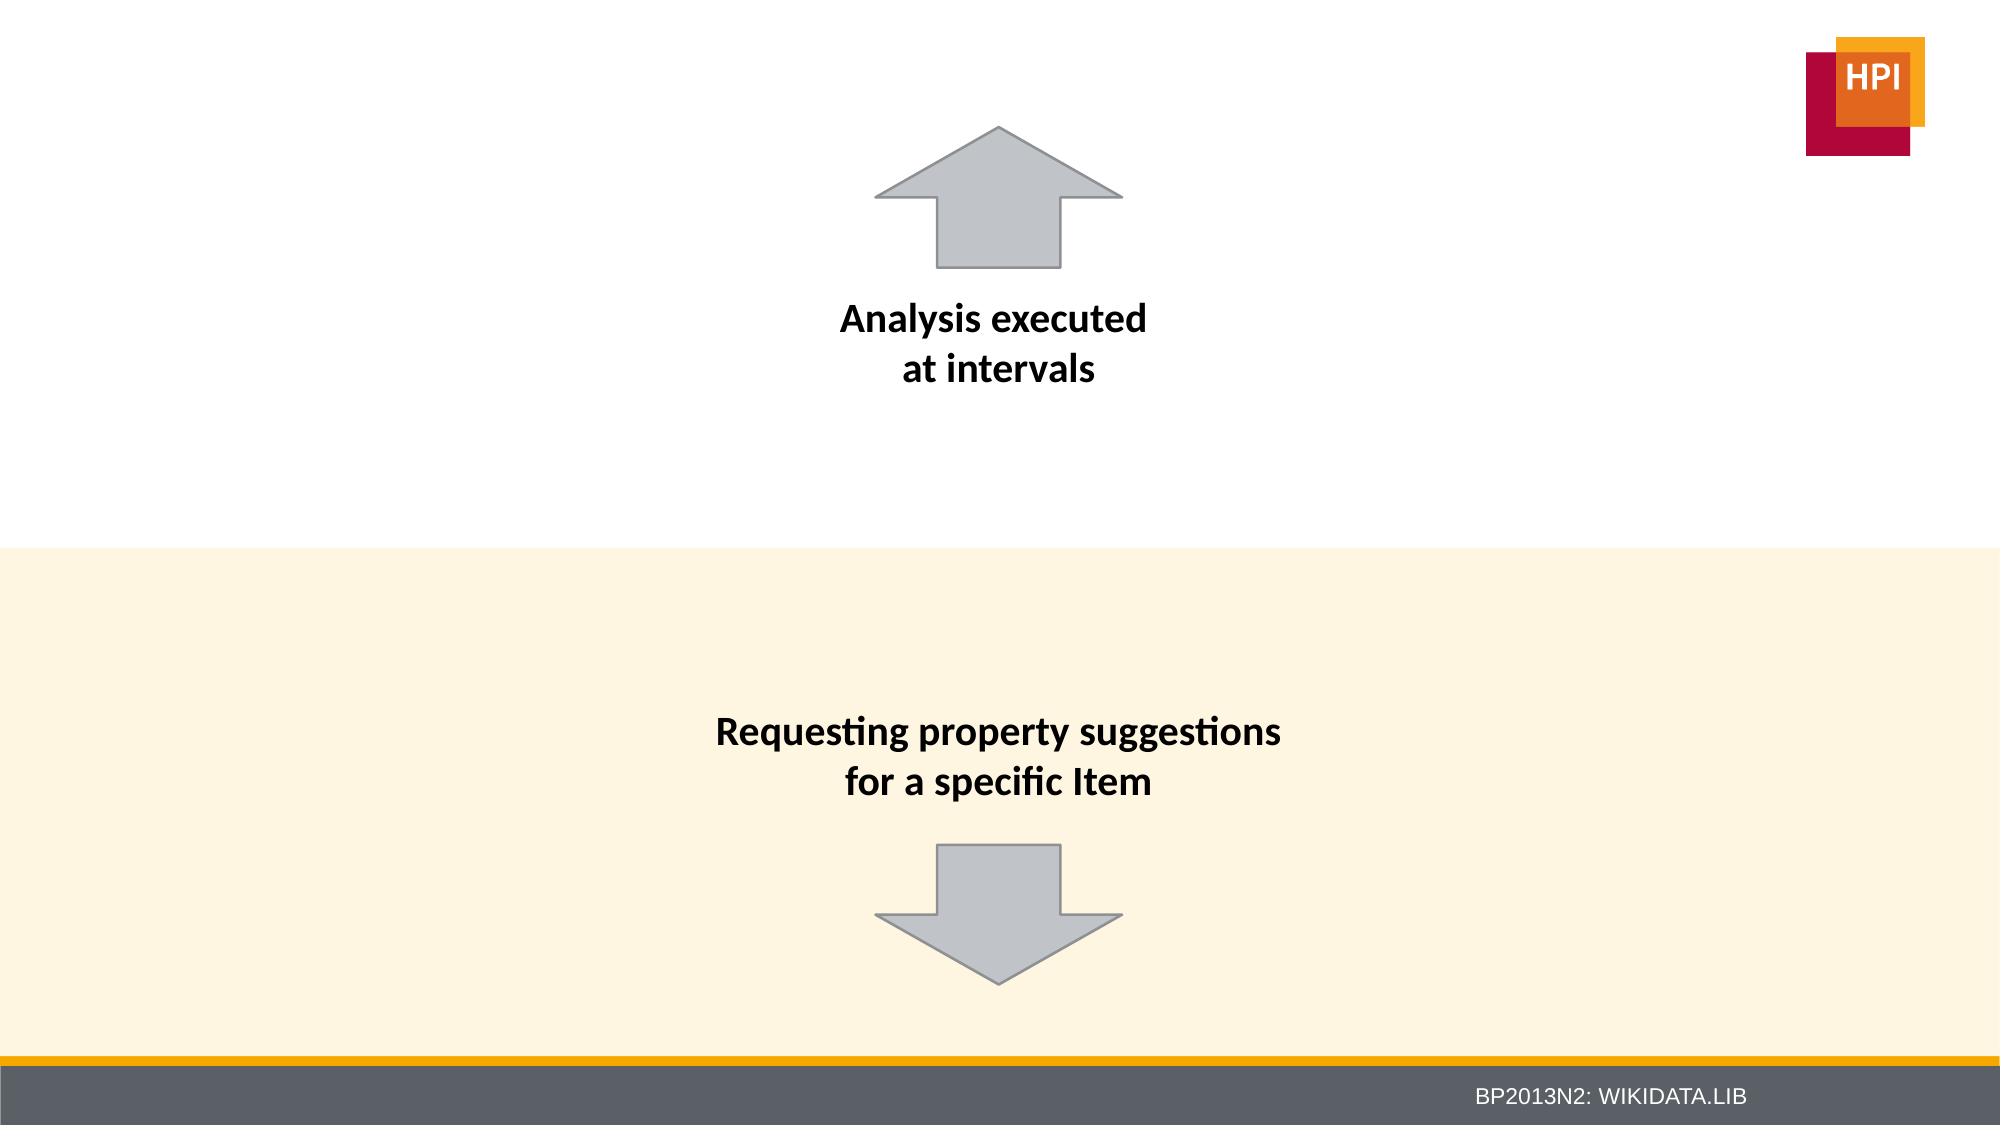

Analysis executed
at intervals

Requesting property suggestions
for a specific Item

BP2013N2: WIKIDATA.LIB